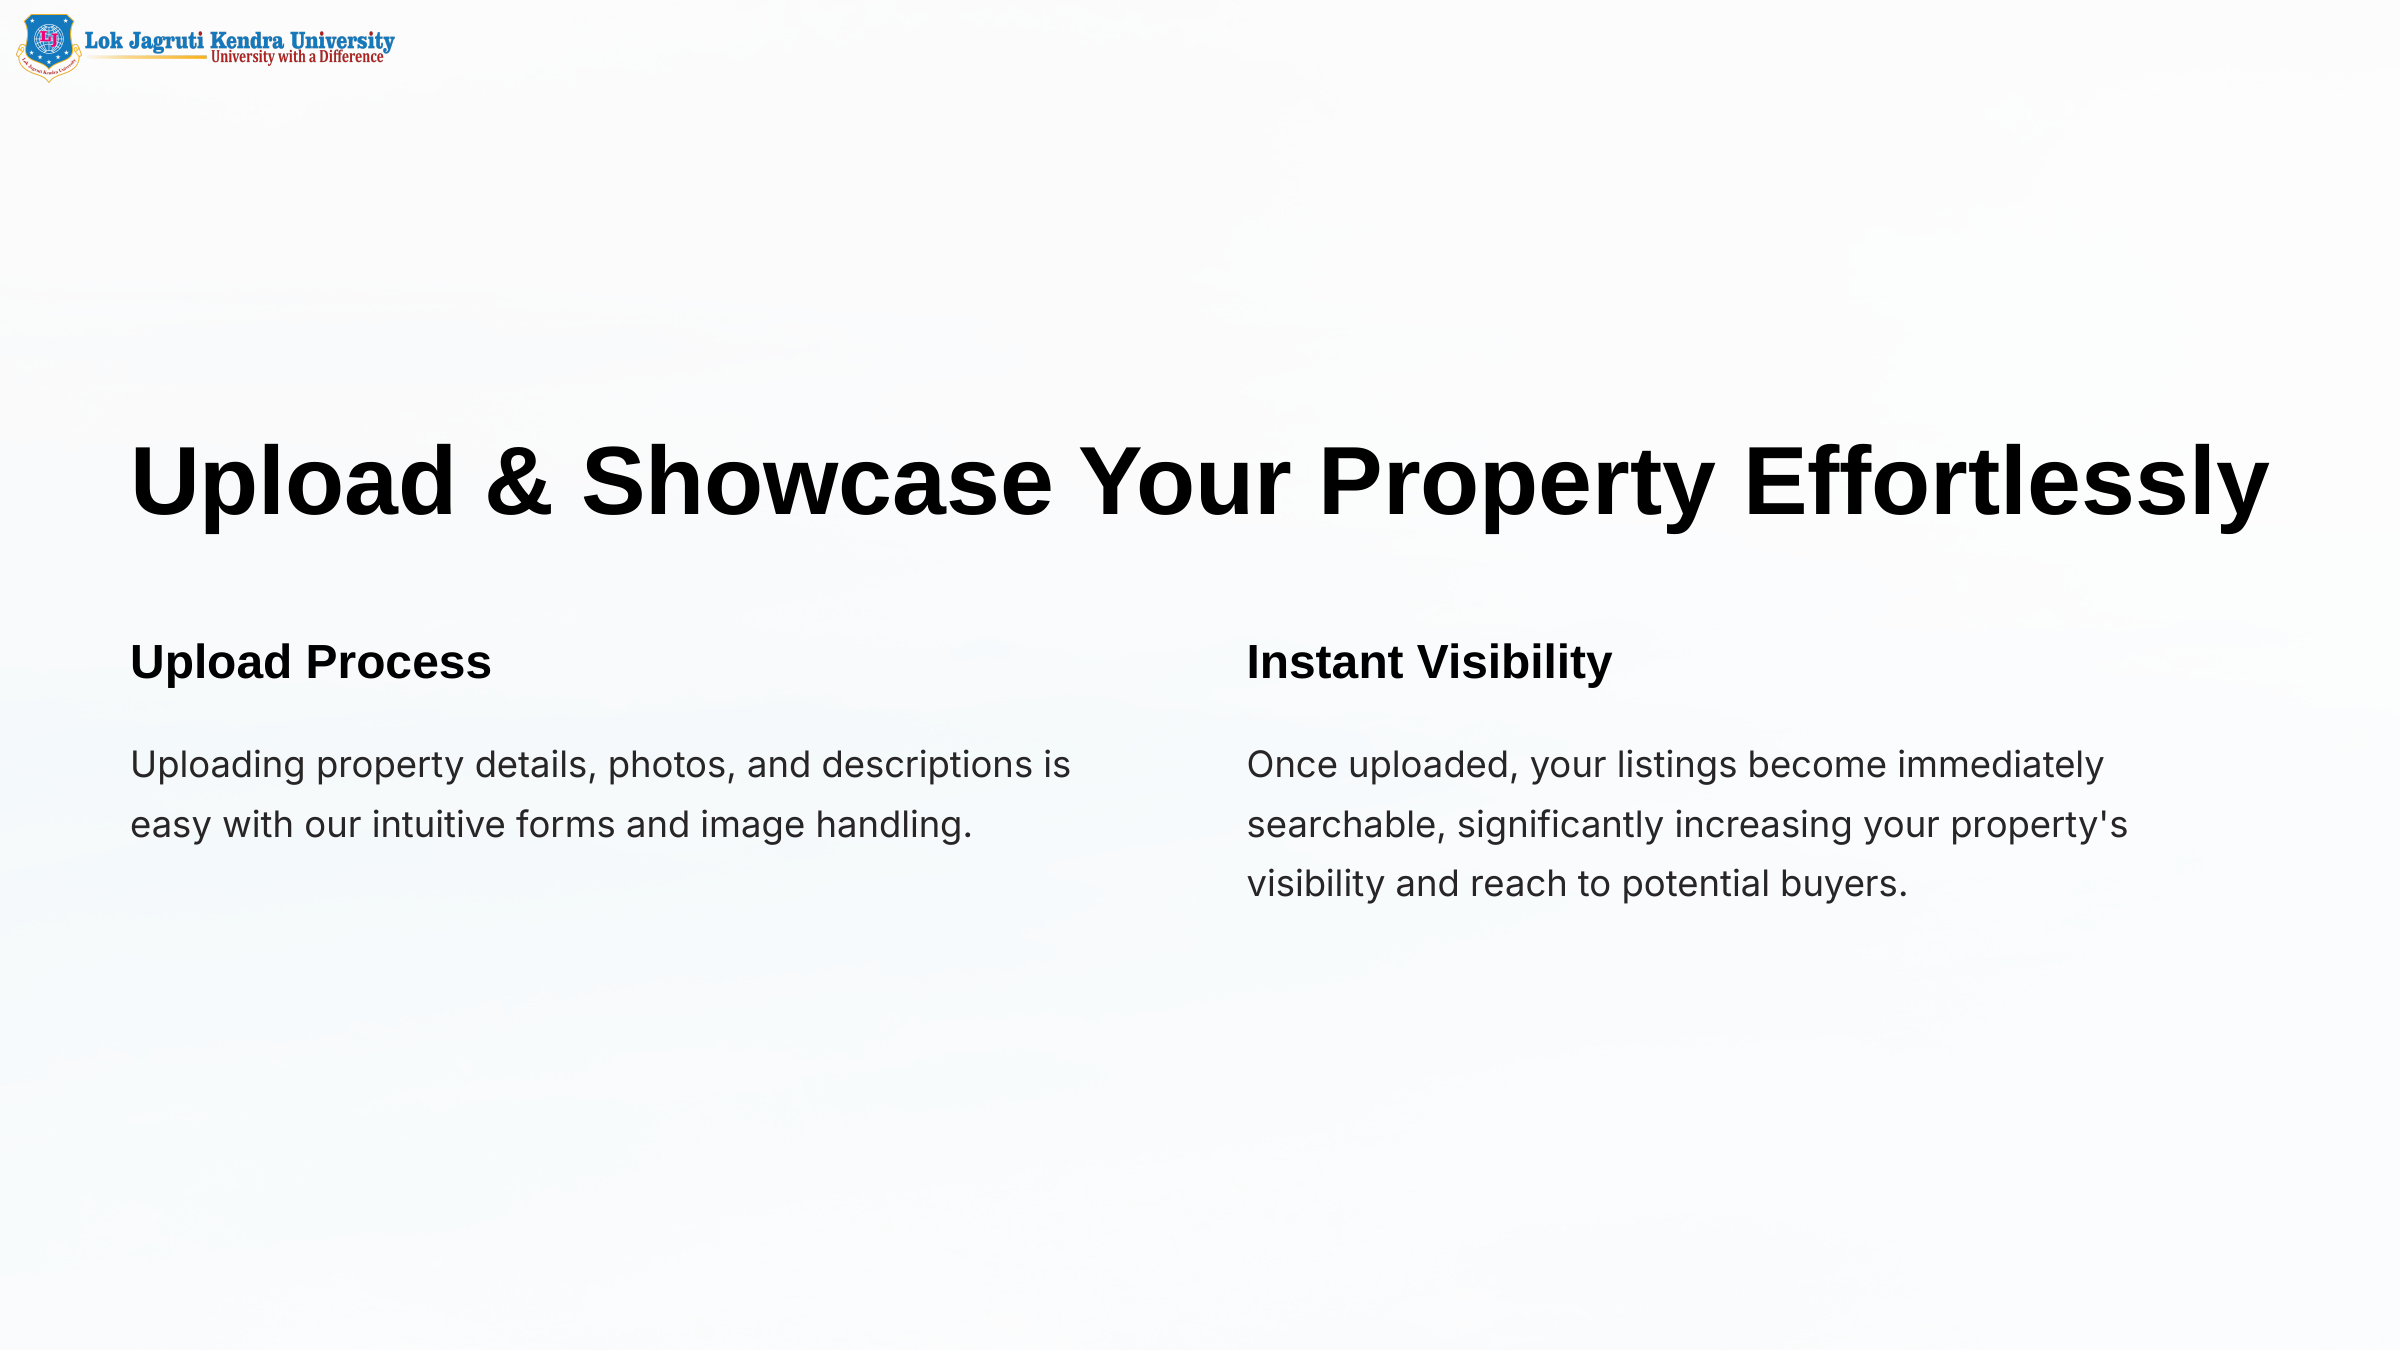

Upload & Showcase Your Property Effortlessly
Upload Process
Instant Visibility
Uploading property details, photos, and descriptions is easy with our intuitive forms and image handling.
Once uploaded, your listings become immediately searchable, significantly increasing your property's visibility and reach to potential buyers.